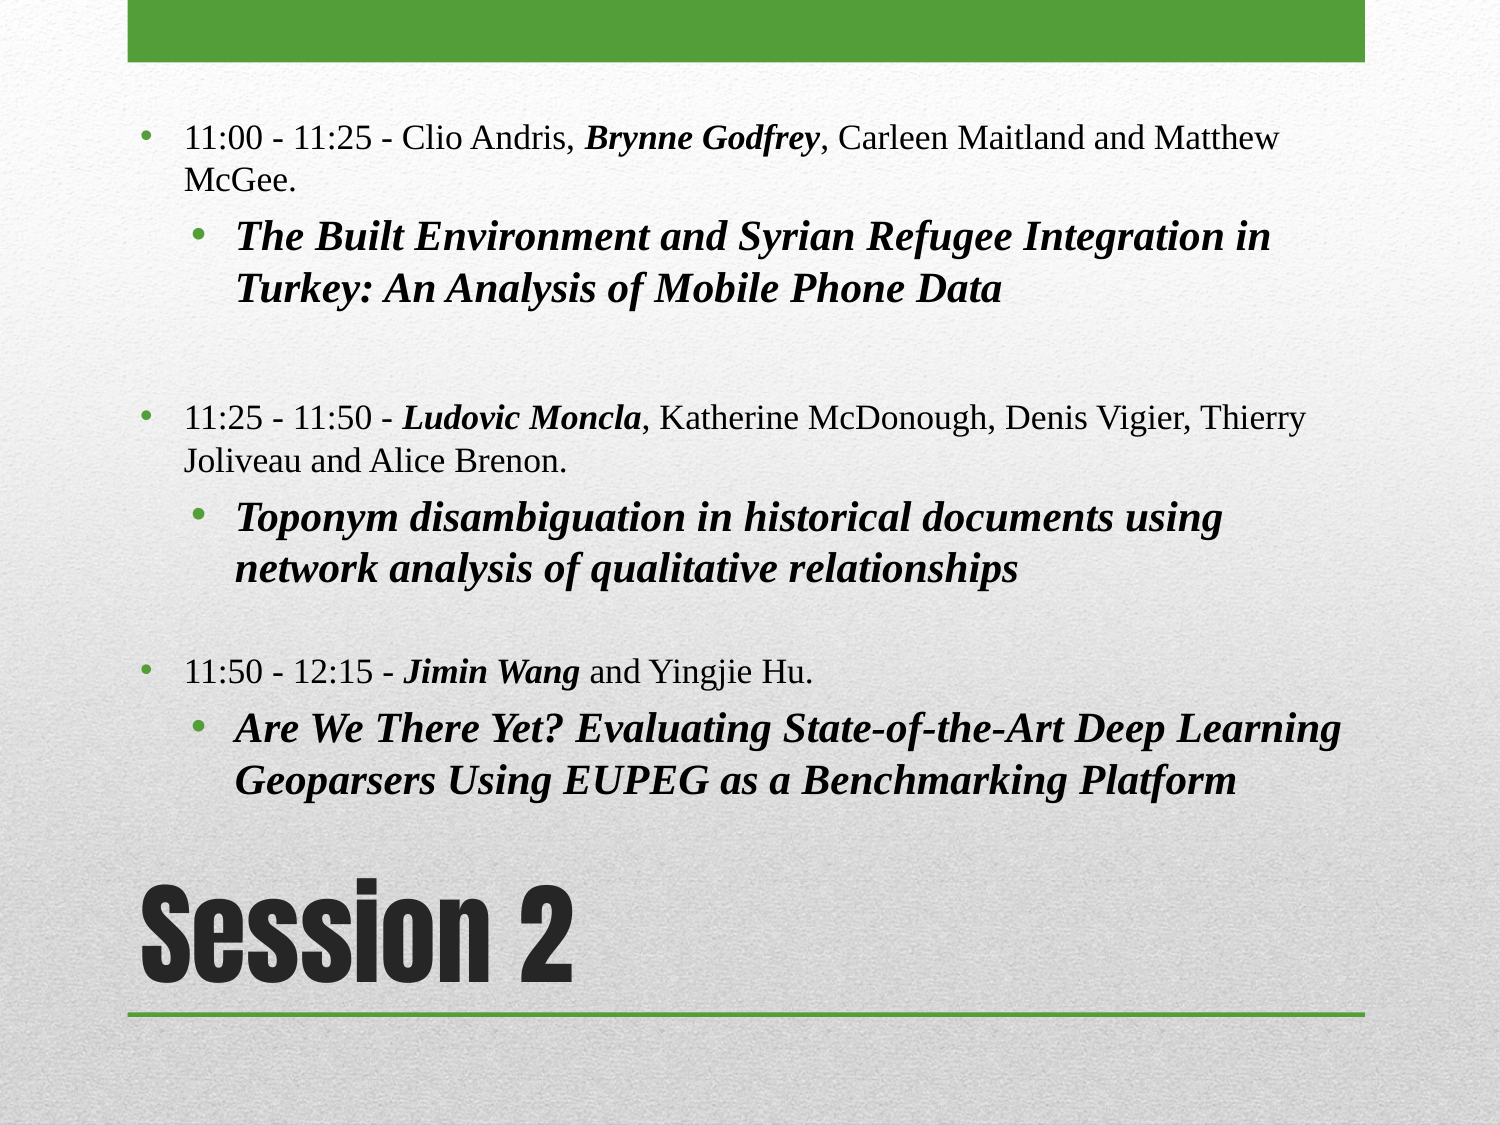

11:00 - 11:25 - Clio Andris, Brynne Godfrey, Carleen Maitland and Matthew McGee.
The Built Environment and Syrian Refugee Integration in Turkey: An Analysis of Mobile Phone Data

11:25 - 11:50 - Ludovic Moncla, Katherine McDonough, Denis Vigier, Thierry Joliveau and Alice Brenon.
Toponym disambiguation in historical documents using network analysis of qualitative relationships

11:50 - 12:15 - Jimin Wang and Yingjie Hu.
Are We There Yet? Evaluating State-of-the-Art Deep Learning Geoparsers Using EUPEG as a Benchmarking Platform
# Session 2